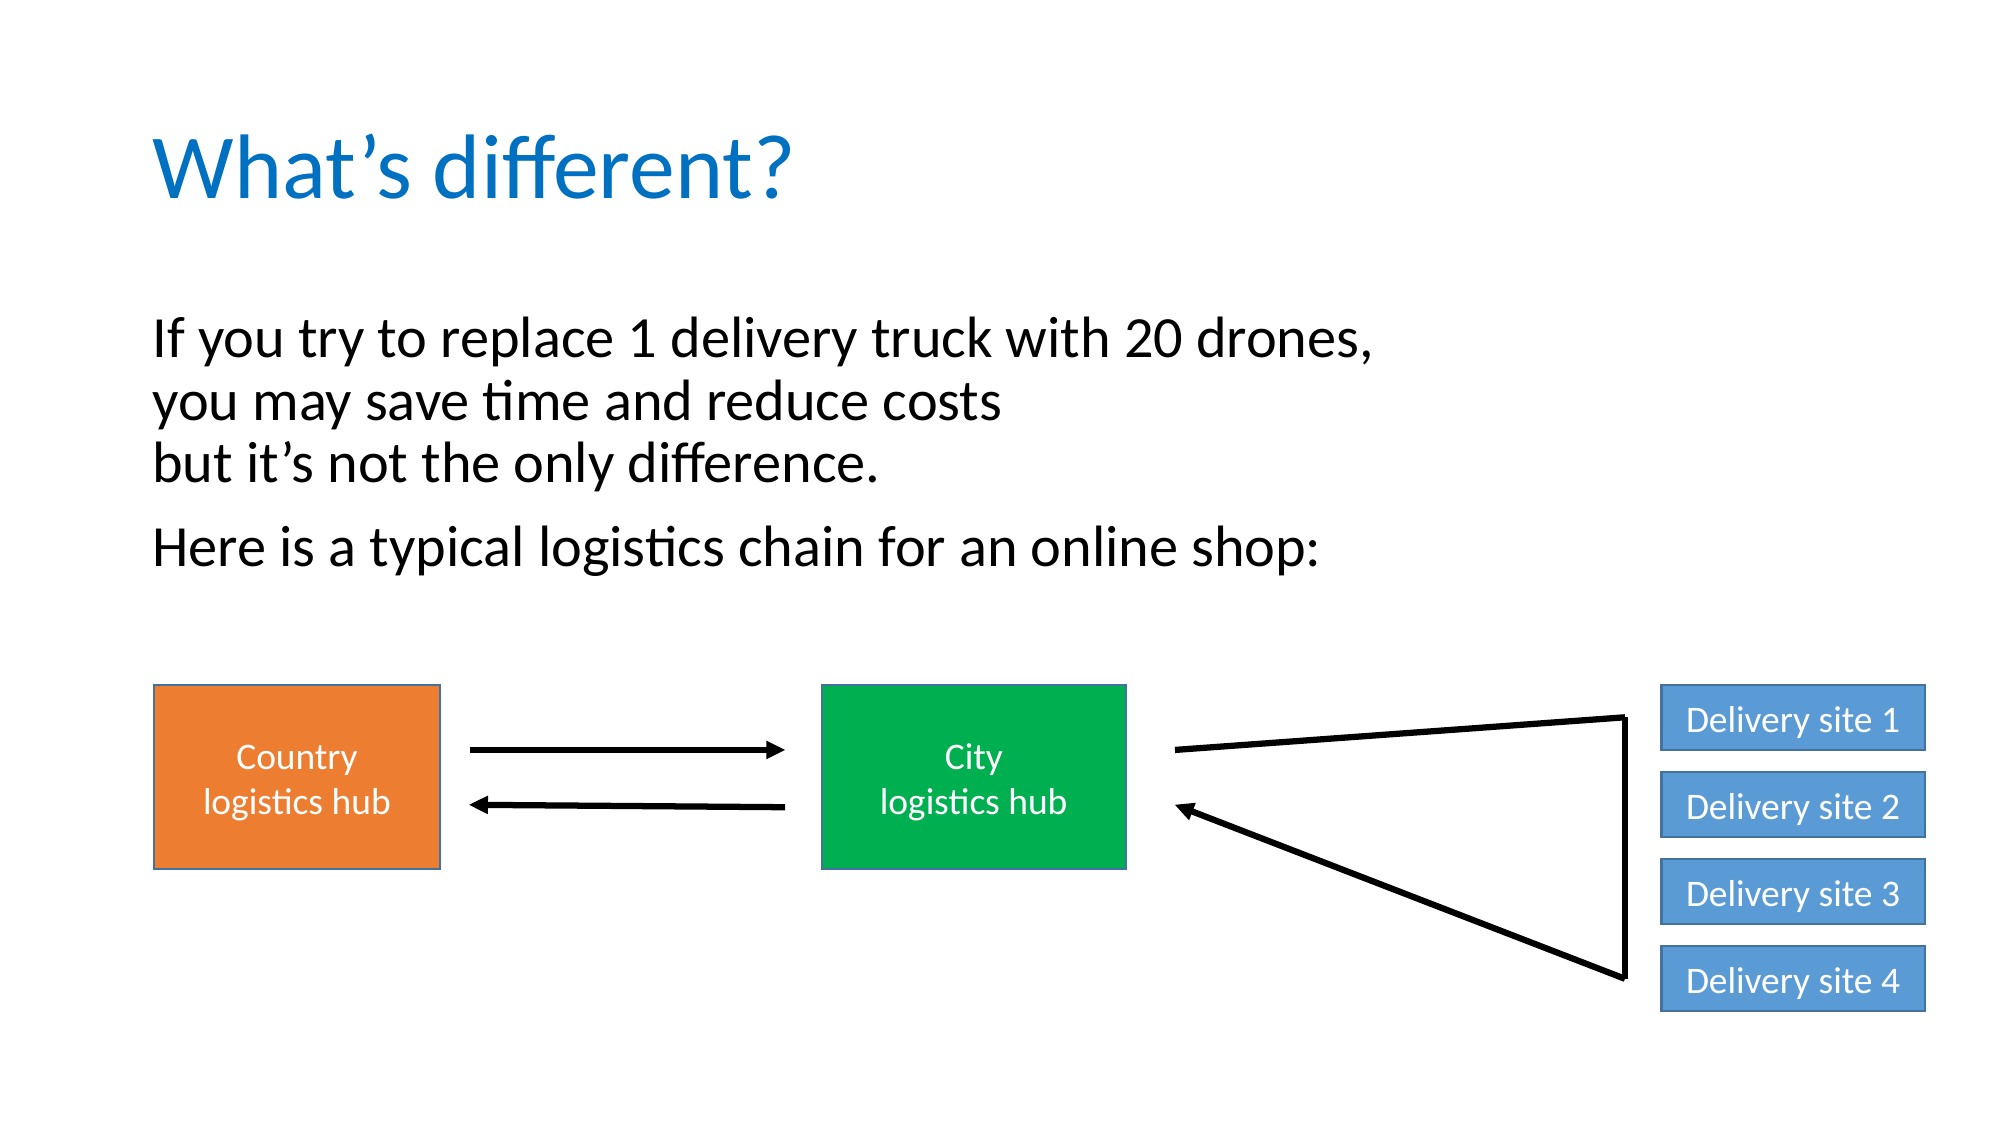

# What’s different?
If you try to replace 1 delivery truck with 20 drones,
you may save time and reduce costs
but it’s not the only difference.
Here is a typical logistics chain for an online shop:
Country
logistics hub
City
logistics hub
Delivery site 1
Delivery site 2
Delivery site 3
Delivery site 4